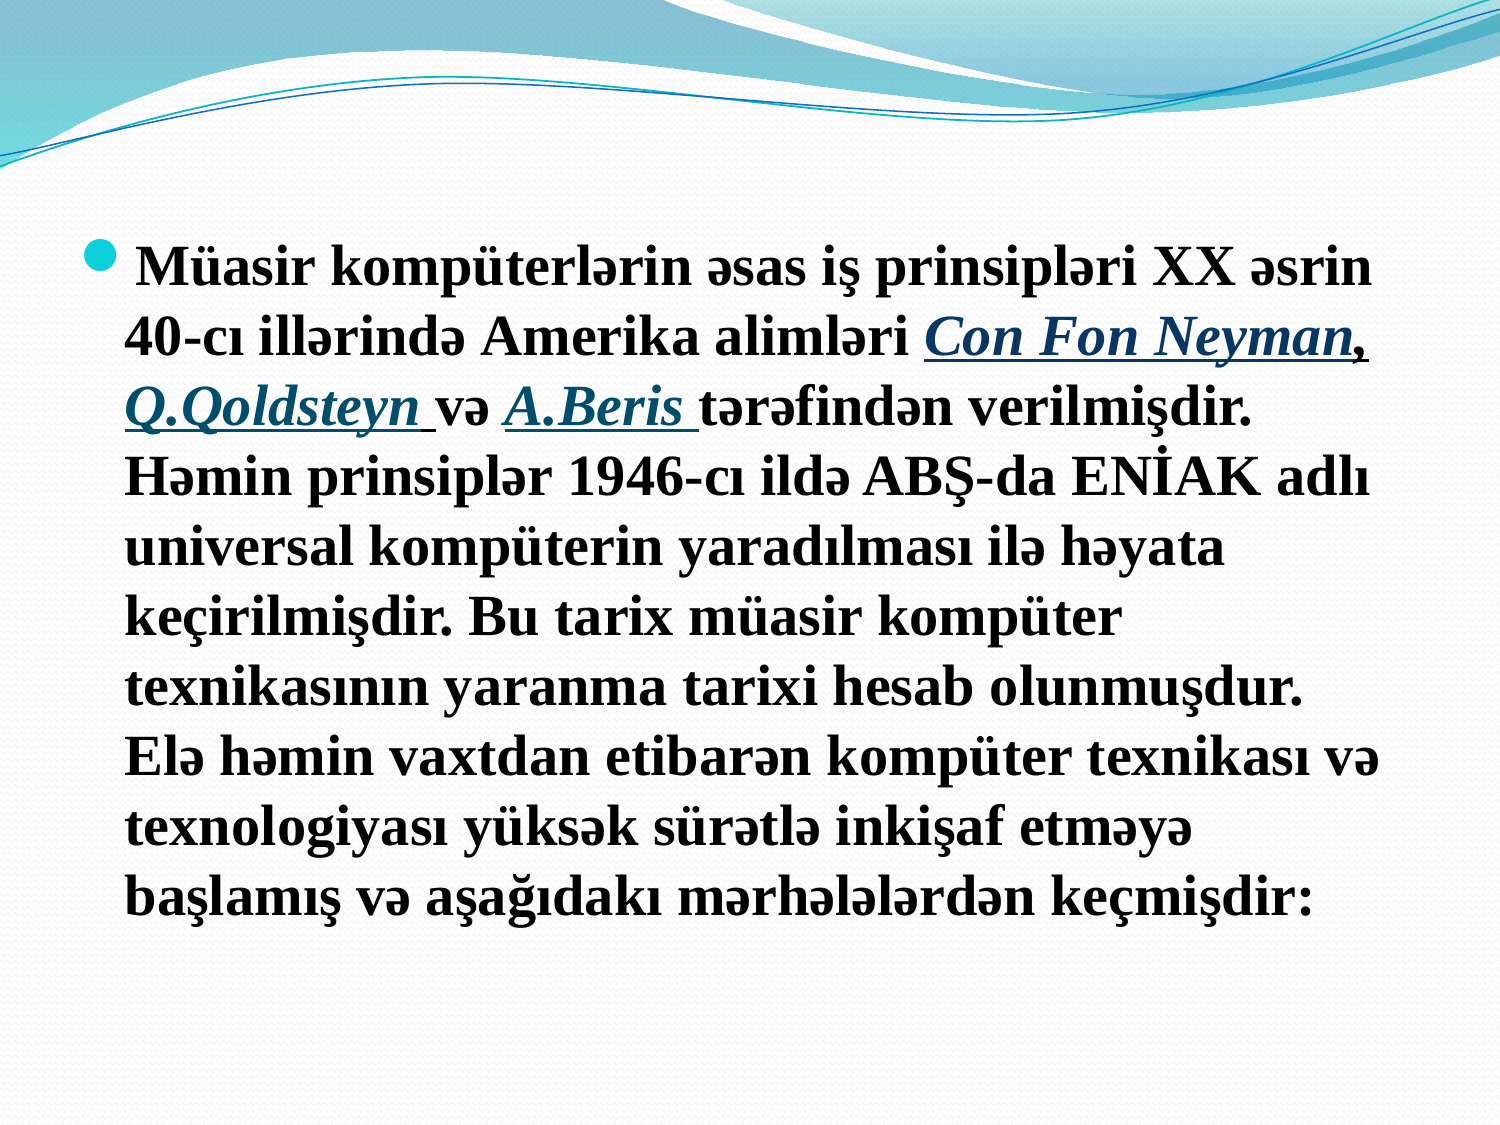

Müasir kompüterlərin əsas iş prinsipləri XX əsrin 40-cı illərində Amerika alimləri Con Fon Neyman, Q.Qoldsteyn və A.Beris tərəfindən verilmişdir. Həmin prinsiplər 1946-cı ildə ABŞ-da ENİAK adlı universal kompüterin yaradılması ilə həyata keçirilmişdir. Bu tarix müasir kompüter texnikasının yaranma tarixi hesab olunmuşdur. Elə həmin vaxtdan etibarən kompüter texnikası və texnologiyası yüksək sürətlə inkişaf etməyə başlamış və aşağıdakı mərhələlərdən keçmişdir: